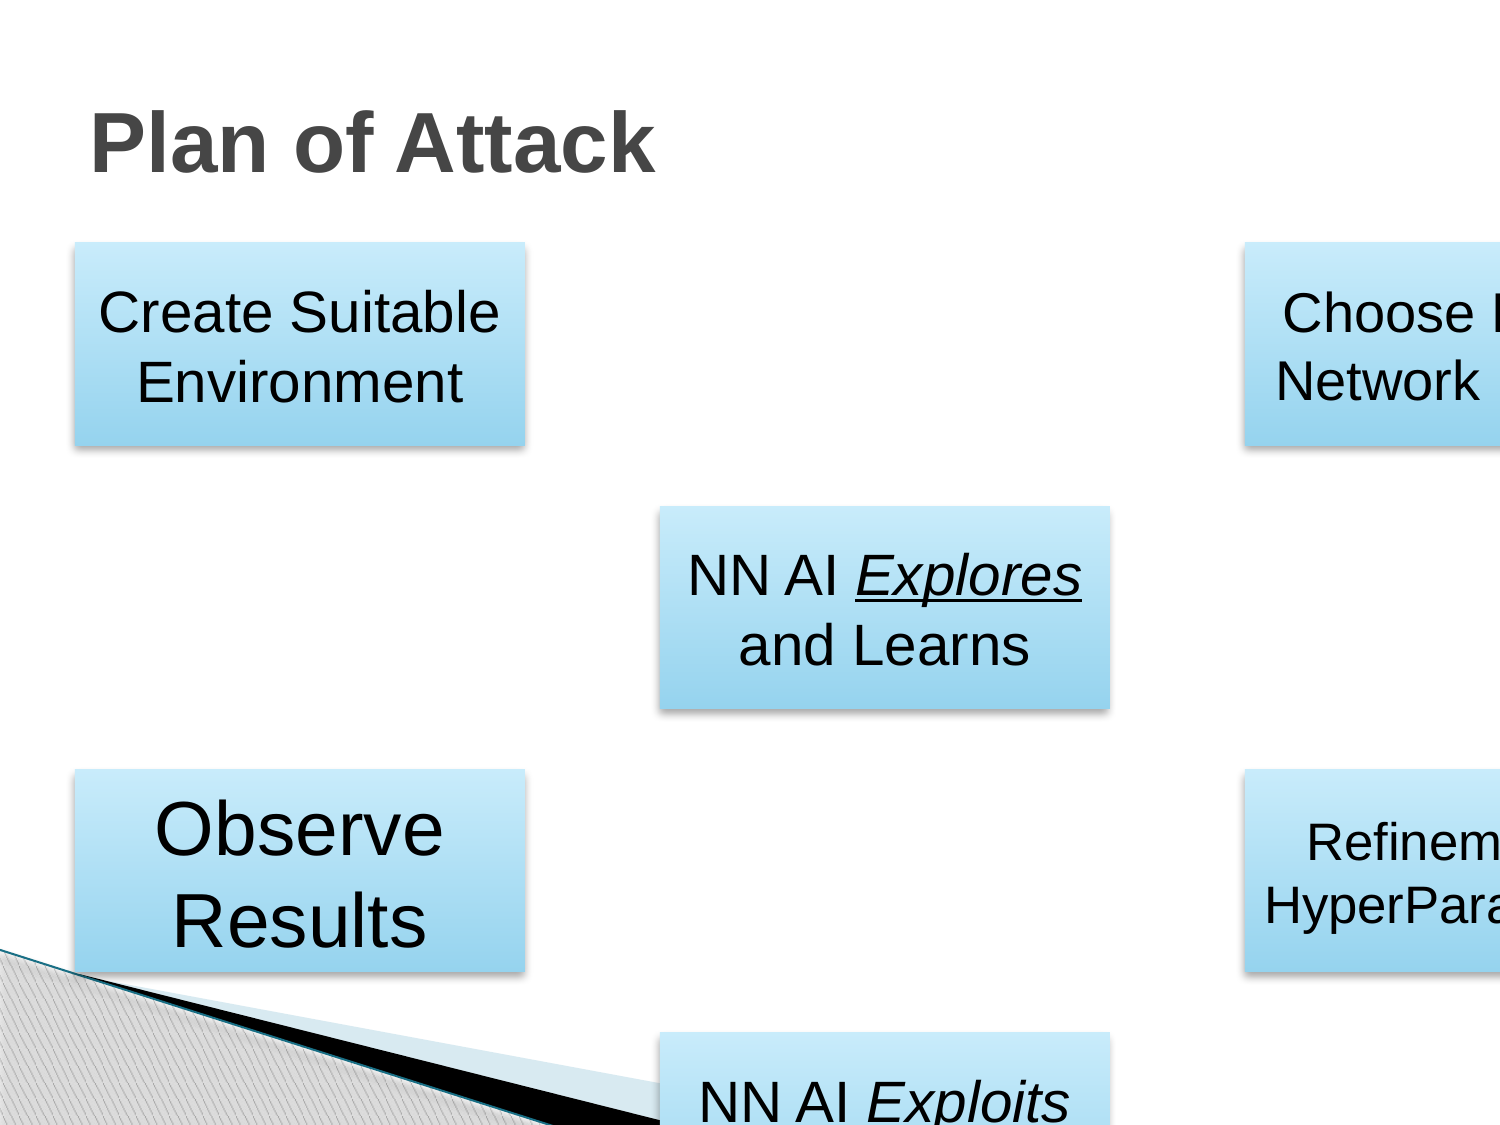

# Plan of Attack
Create Suitable Environment
NN AI Explores and Learns
Observe Results